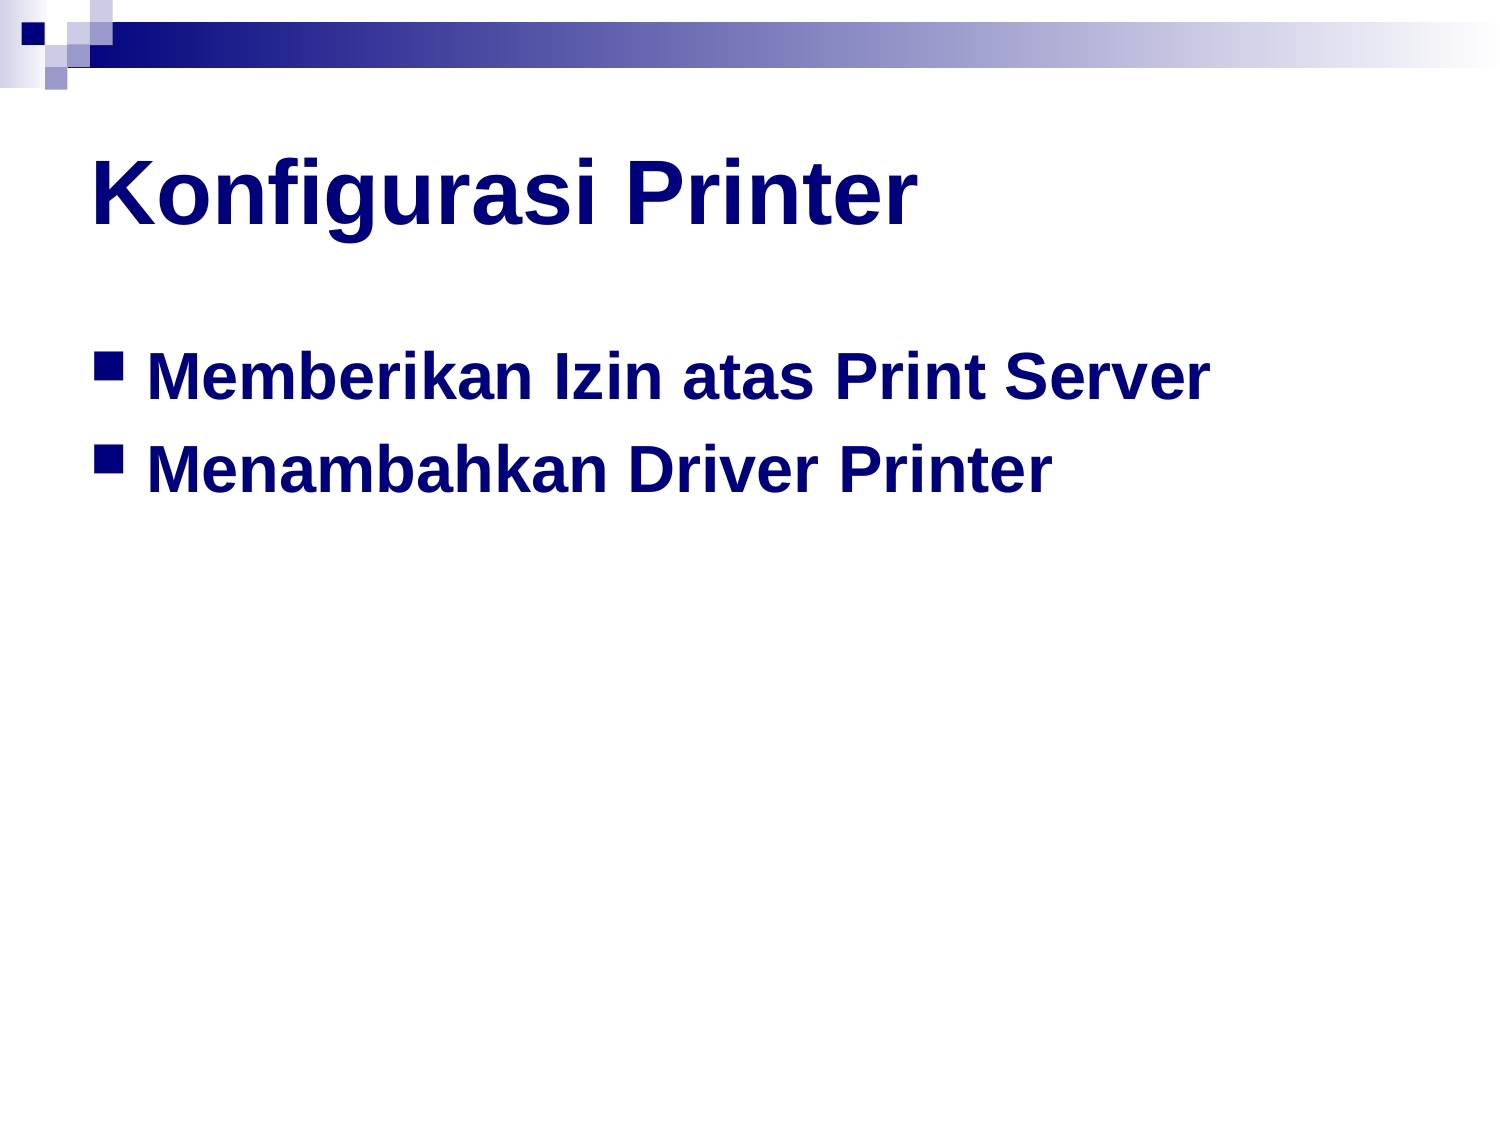

# Konfigurasi Printer
Memberikan Izin atas Print Server
Menambahkan Driver Printer